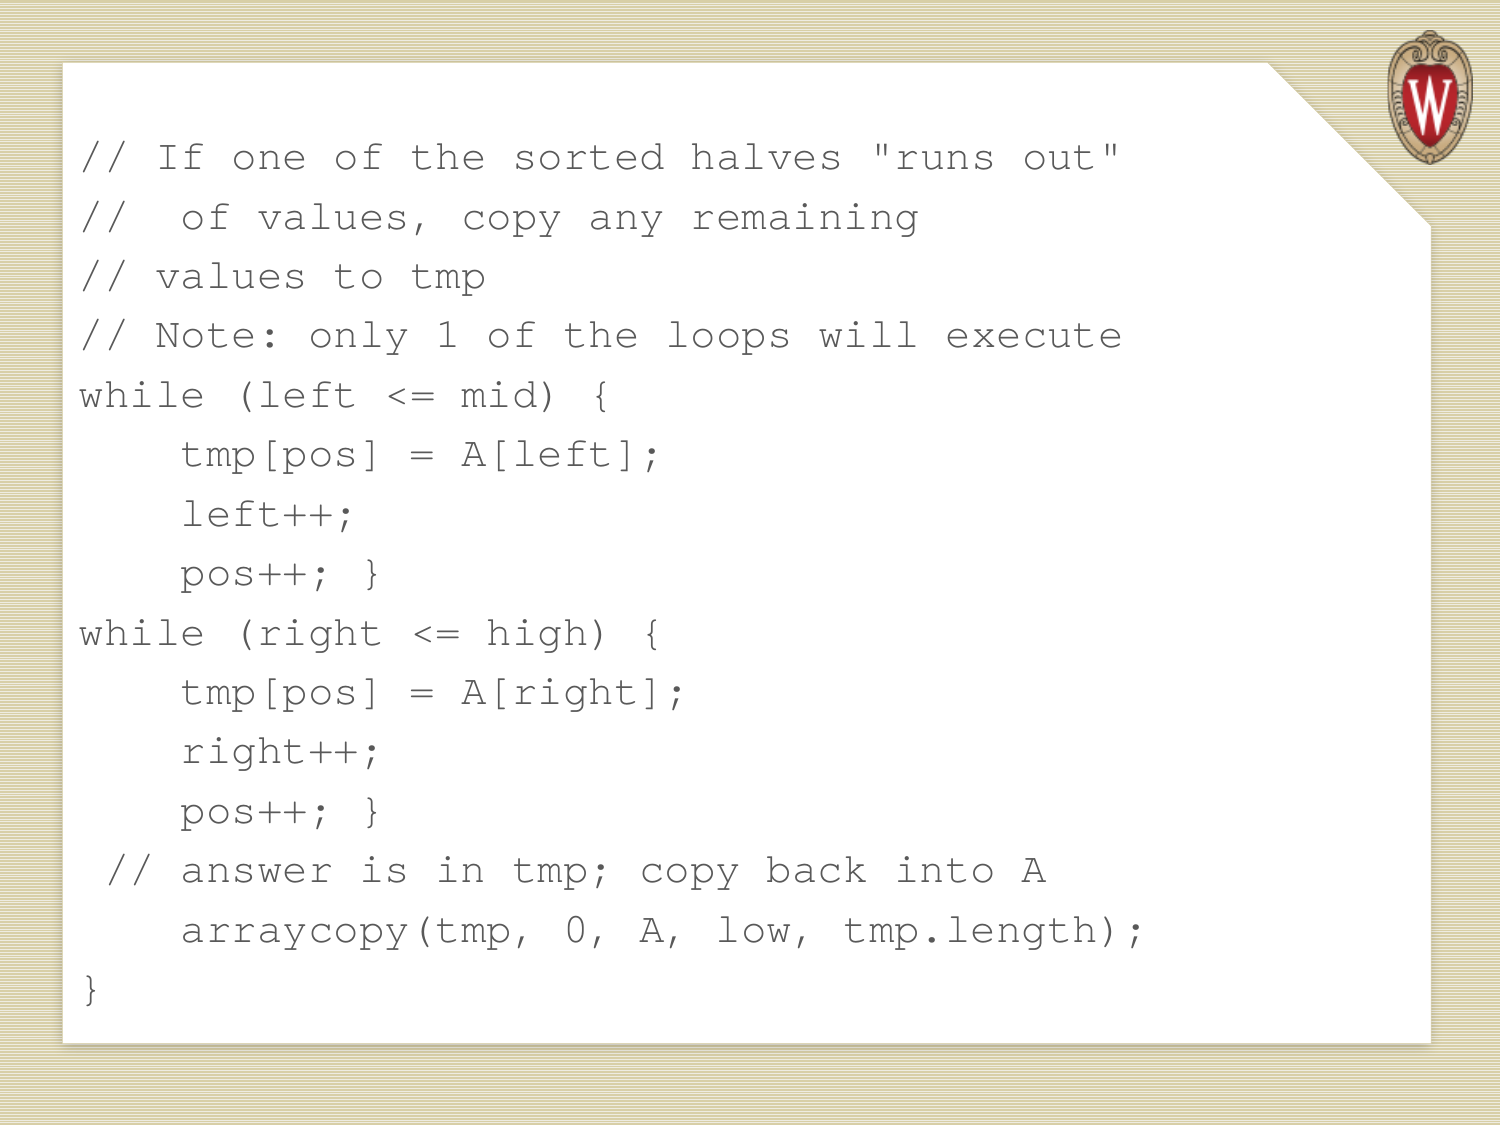

// If one of the sorted halves "runs out"
//  of values, copy any remaining
// values to tmp
// Note: only 1 of the loops will execute
while (left <= mid) {
    tmp[pos] = A[left];
    left++;
    pos++; }
while (right <= high) {
    tmp[pos] = A[right];
    right++;
    pos++; }
 // answer is in tmp; copy back into A
    arraycopy(tmp, 0, A, low, tmp.length);
}